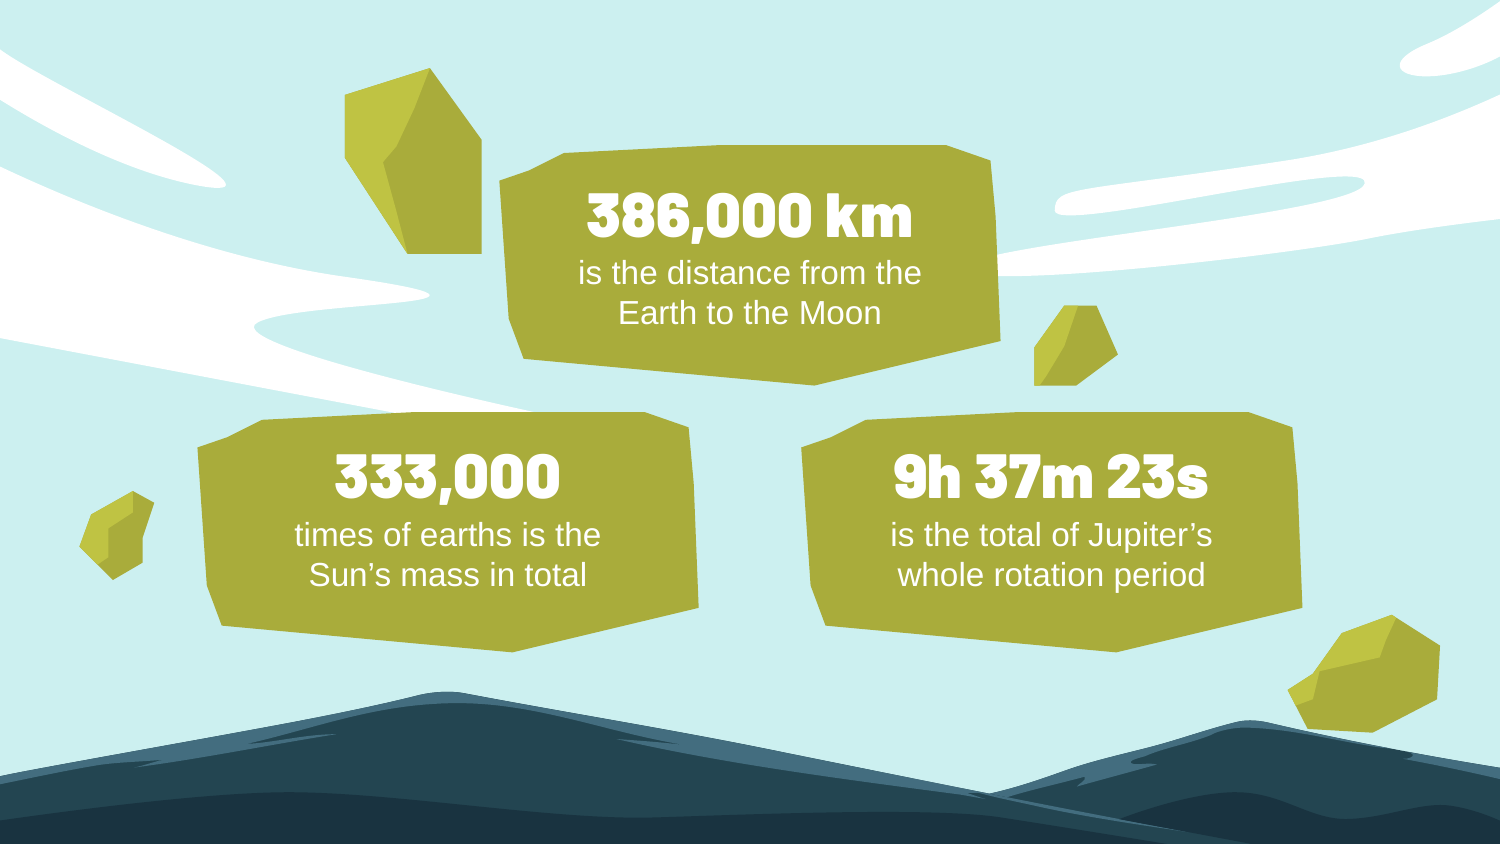

386,000 km
is the distance from the Earth to the Moon

333,000
# 9h 37m 23s

times of earths is the Sun’s mass in total
is the total of Jupiter’s whole rotation period